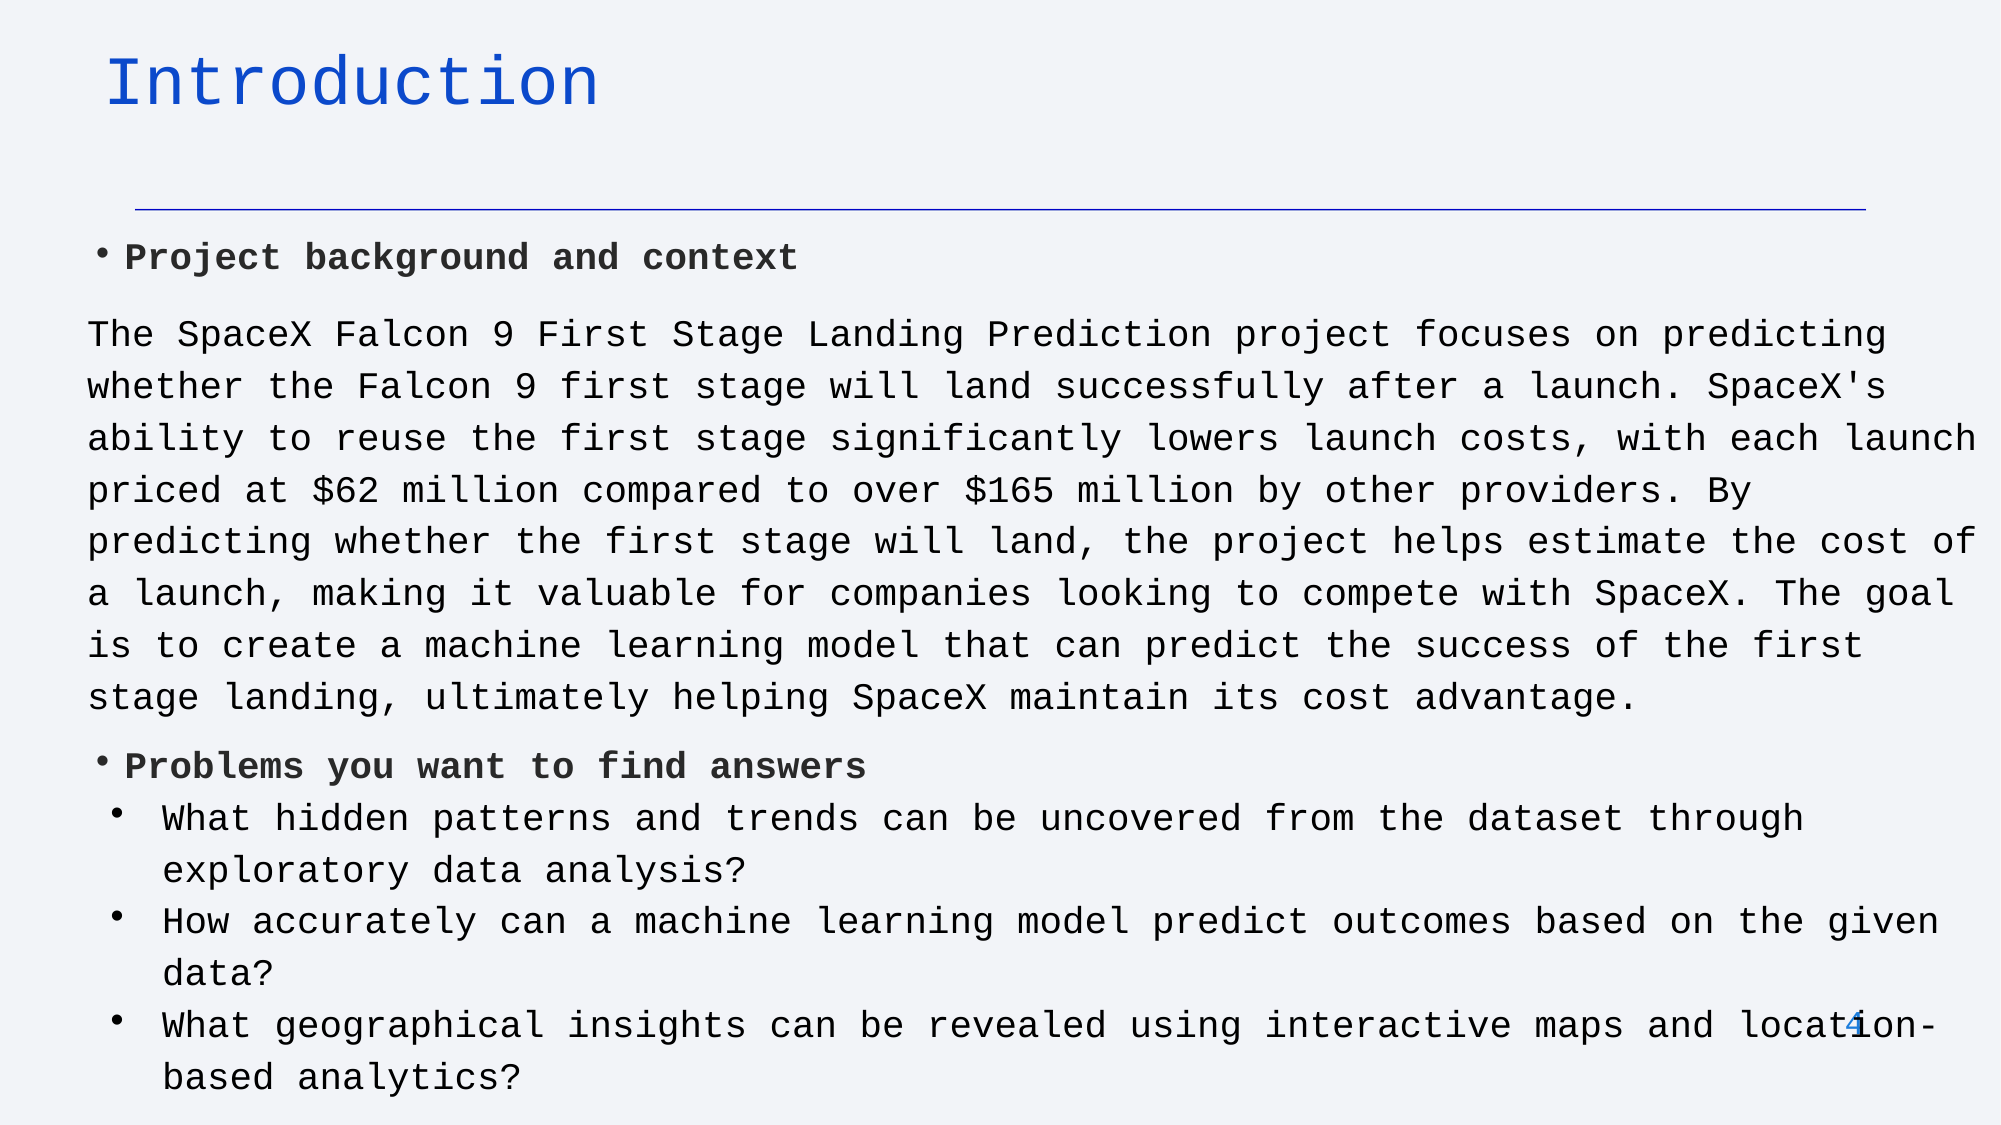

Introduction
Project background and context
The SpaceX Falcon 9 First Stage Landing Prediction project focuses on predicting whether the Falcon 9 first stage will land successfully after a launch. SpaceX's ability to reuse the first stage significantly lowers launch costs, with each launch priced at $62 million compared to over $165 million by other providers. By predicting whether the first stage will land, the project helps estimate the cost of a launch, making it valuable for companies looking to compete with SpaceX. The goal is to create a machine learning model that can predict the success of the first stage landing, ultimately helping SpaceX maintain its cost advantage.
Problems you want to find answers
What hidden patterns and trends can be uncovered from the dataset through exploratory data analysis?
How accurately can a machine learning model predict outcomes based on the given data?
What geographical insights can be revealed using interactive maps and location-based analytics?

4